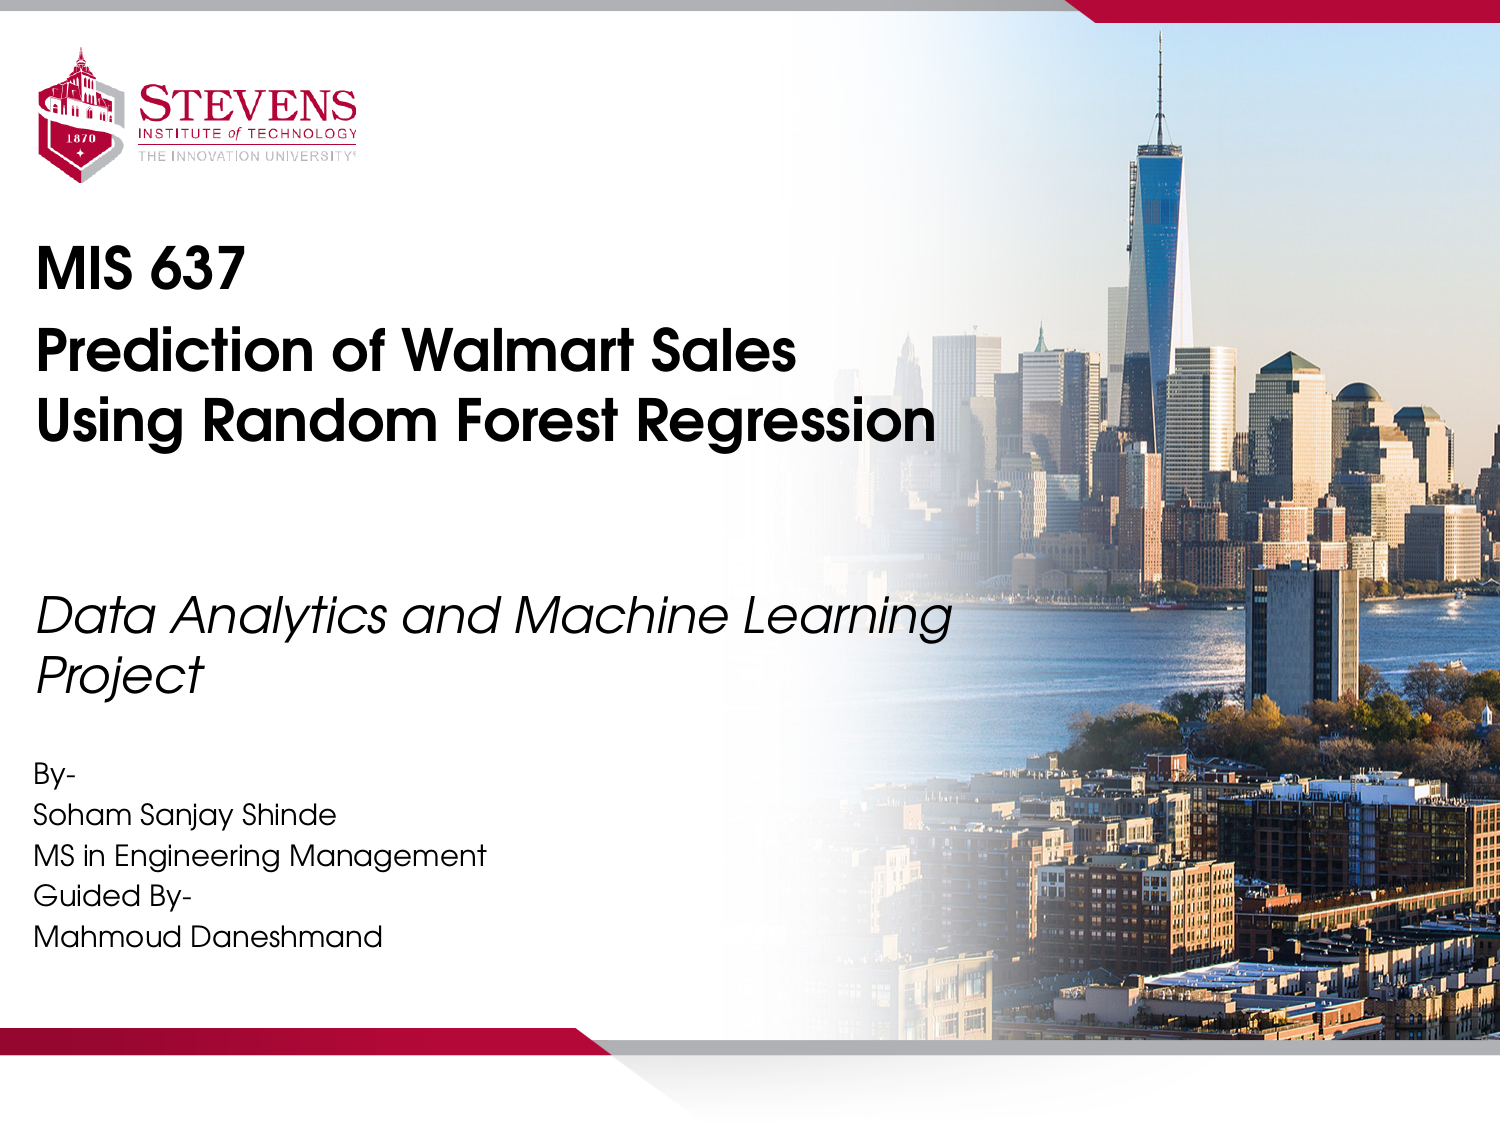

MIS 637
Prediction of Walmart Sales Using Random Forest Regression
Data Analytics and Machine Learning Project

By-
Soham Sanjay Shinde
MS in Engineering Management
Guided By-
Mahmoud Daneshmand